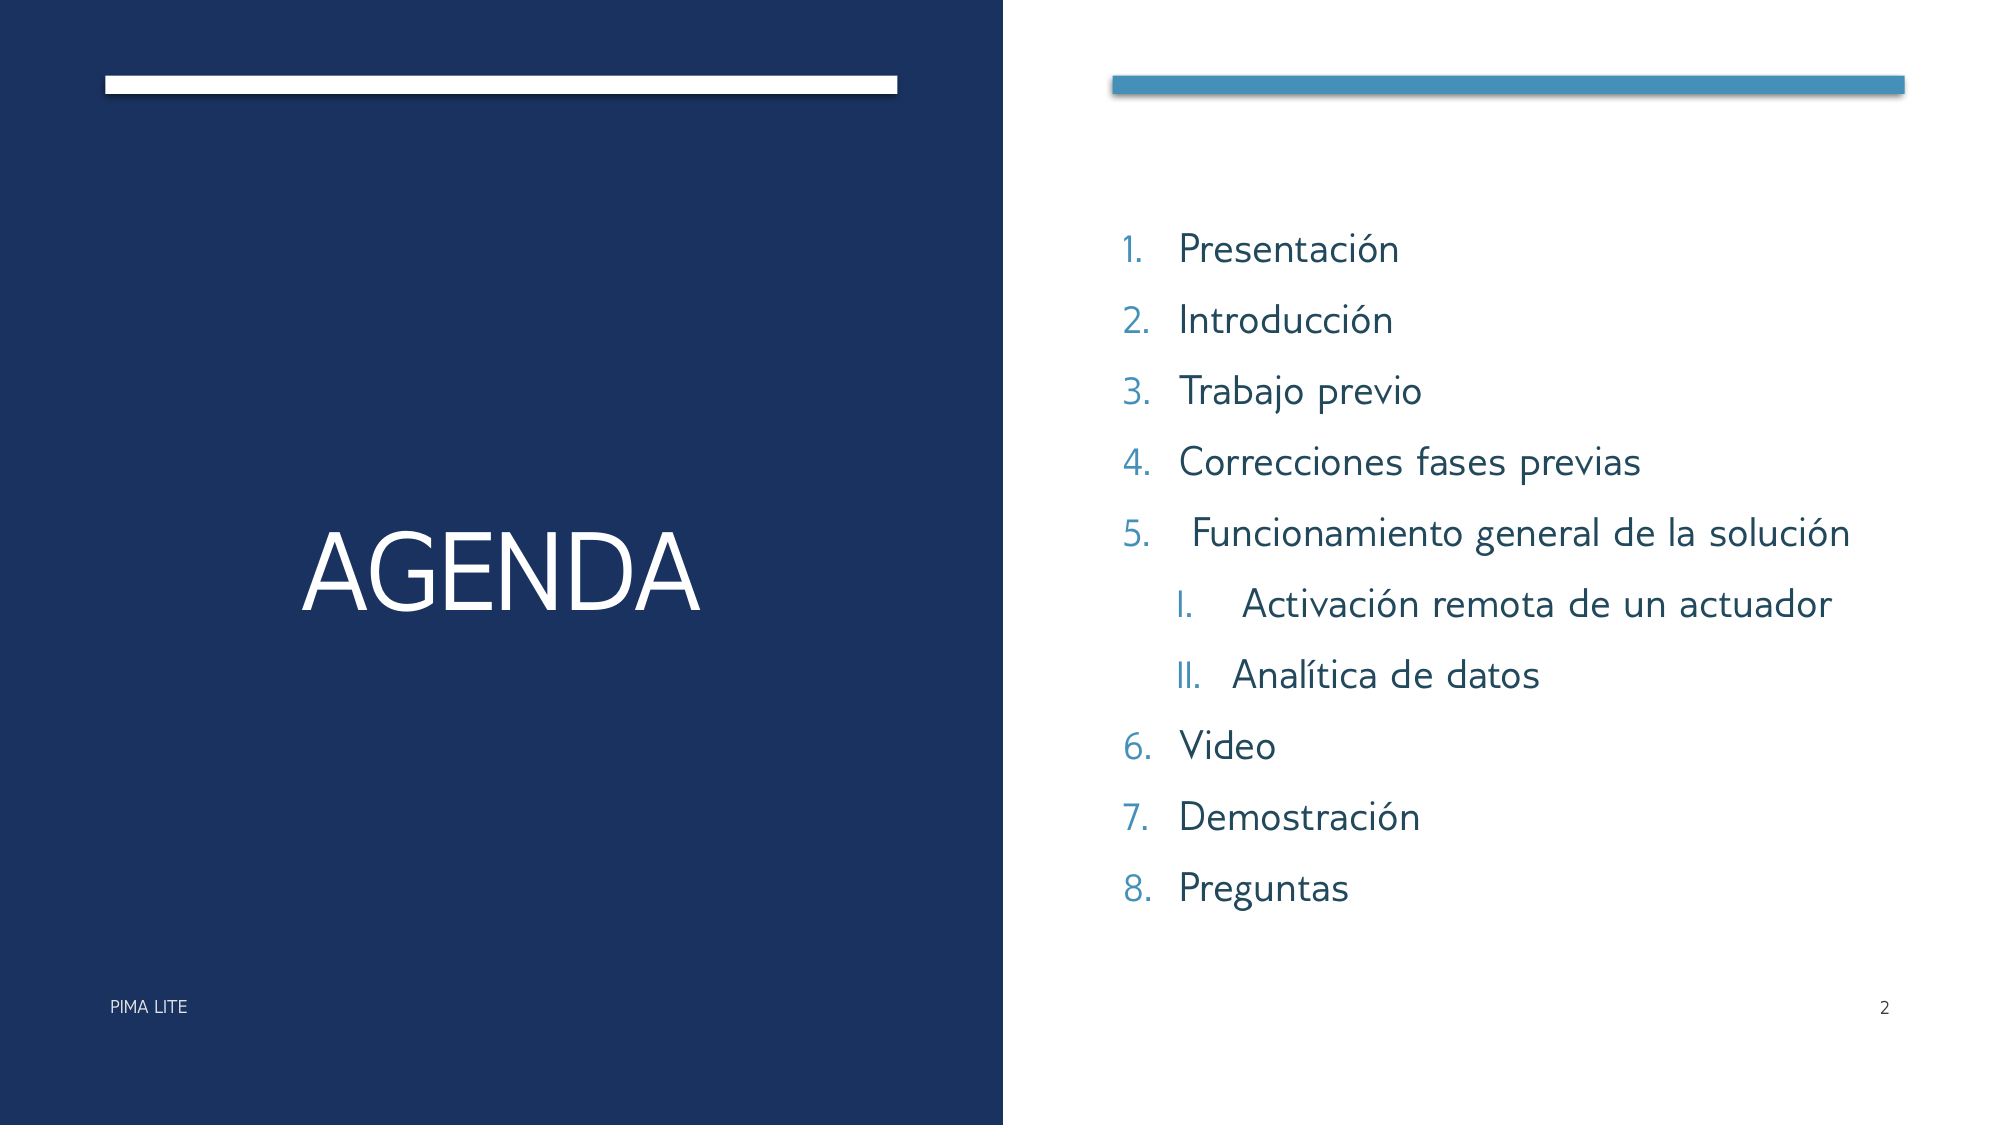

# AGENDA
Presentación
Introducción
Trabajo previo
Correcciones fases previas
 Funcionamiento general de la solución
Activación remota de un actuador
Analítica de datos
Video
Demostración
Preguntas
PIMA Lite
2